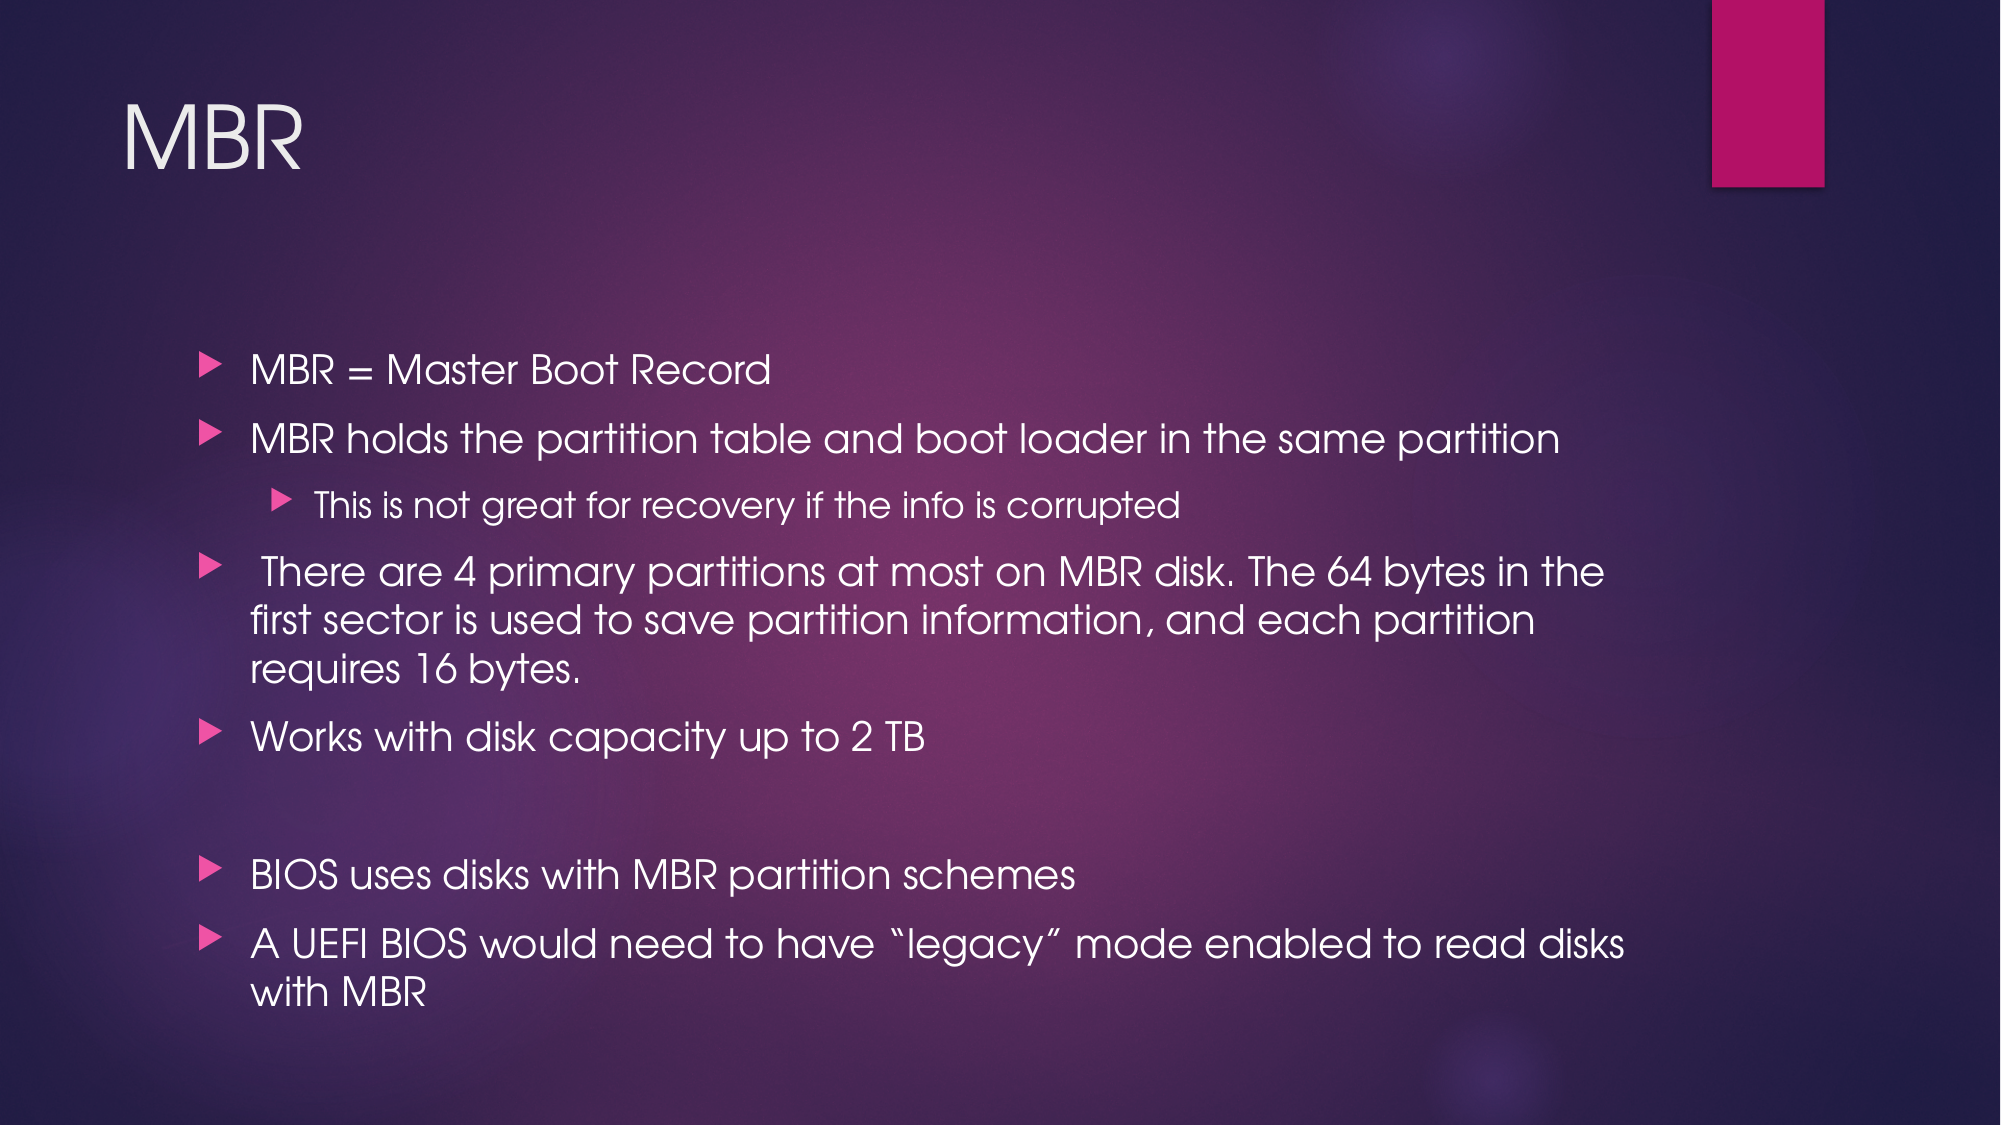

# MBR
MBR = Master Boot Record
MBR holds the partition table and boot loader in the same partition
This is not great for recovery if the info is corrupted
 There are 4 primary partitions at most on MBR disk. The 64 bytes in the first sector is used to save partition information, and each partition requires 16 bytes.
Works with disk capacity up to 2 TB

BIOS uses disks with MBR partition schemes
A UEFI BIOS would need to have “legacy” mode enabled to read disks with MBR